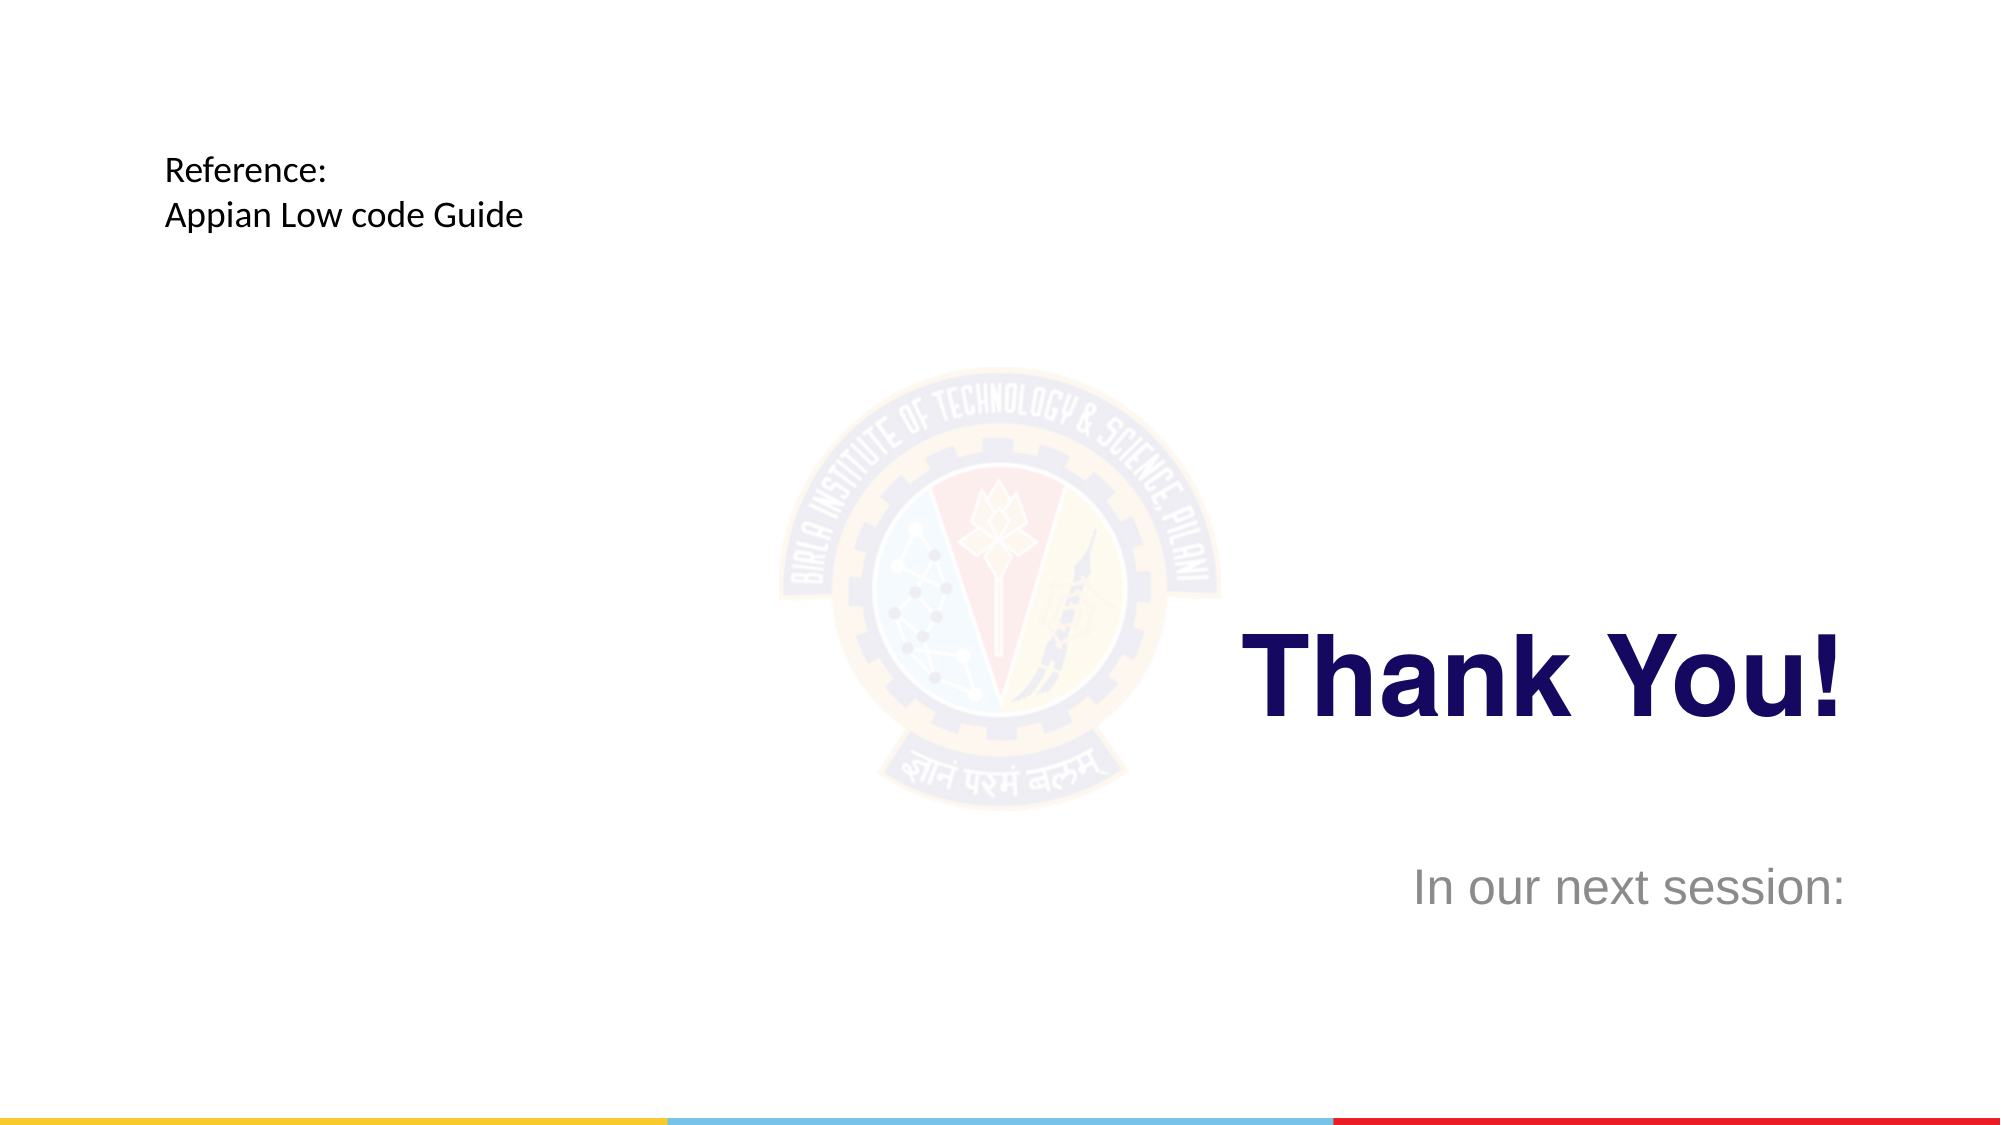

Reference:
Appian Low code Guide
# Thank You!
In our next session: